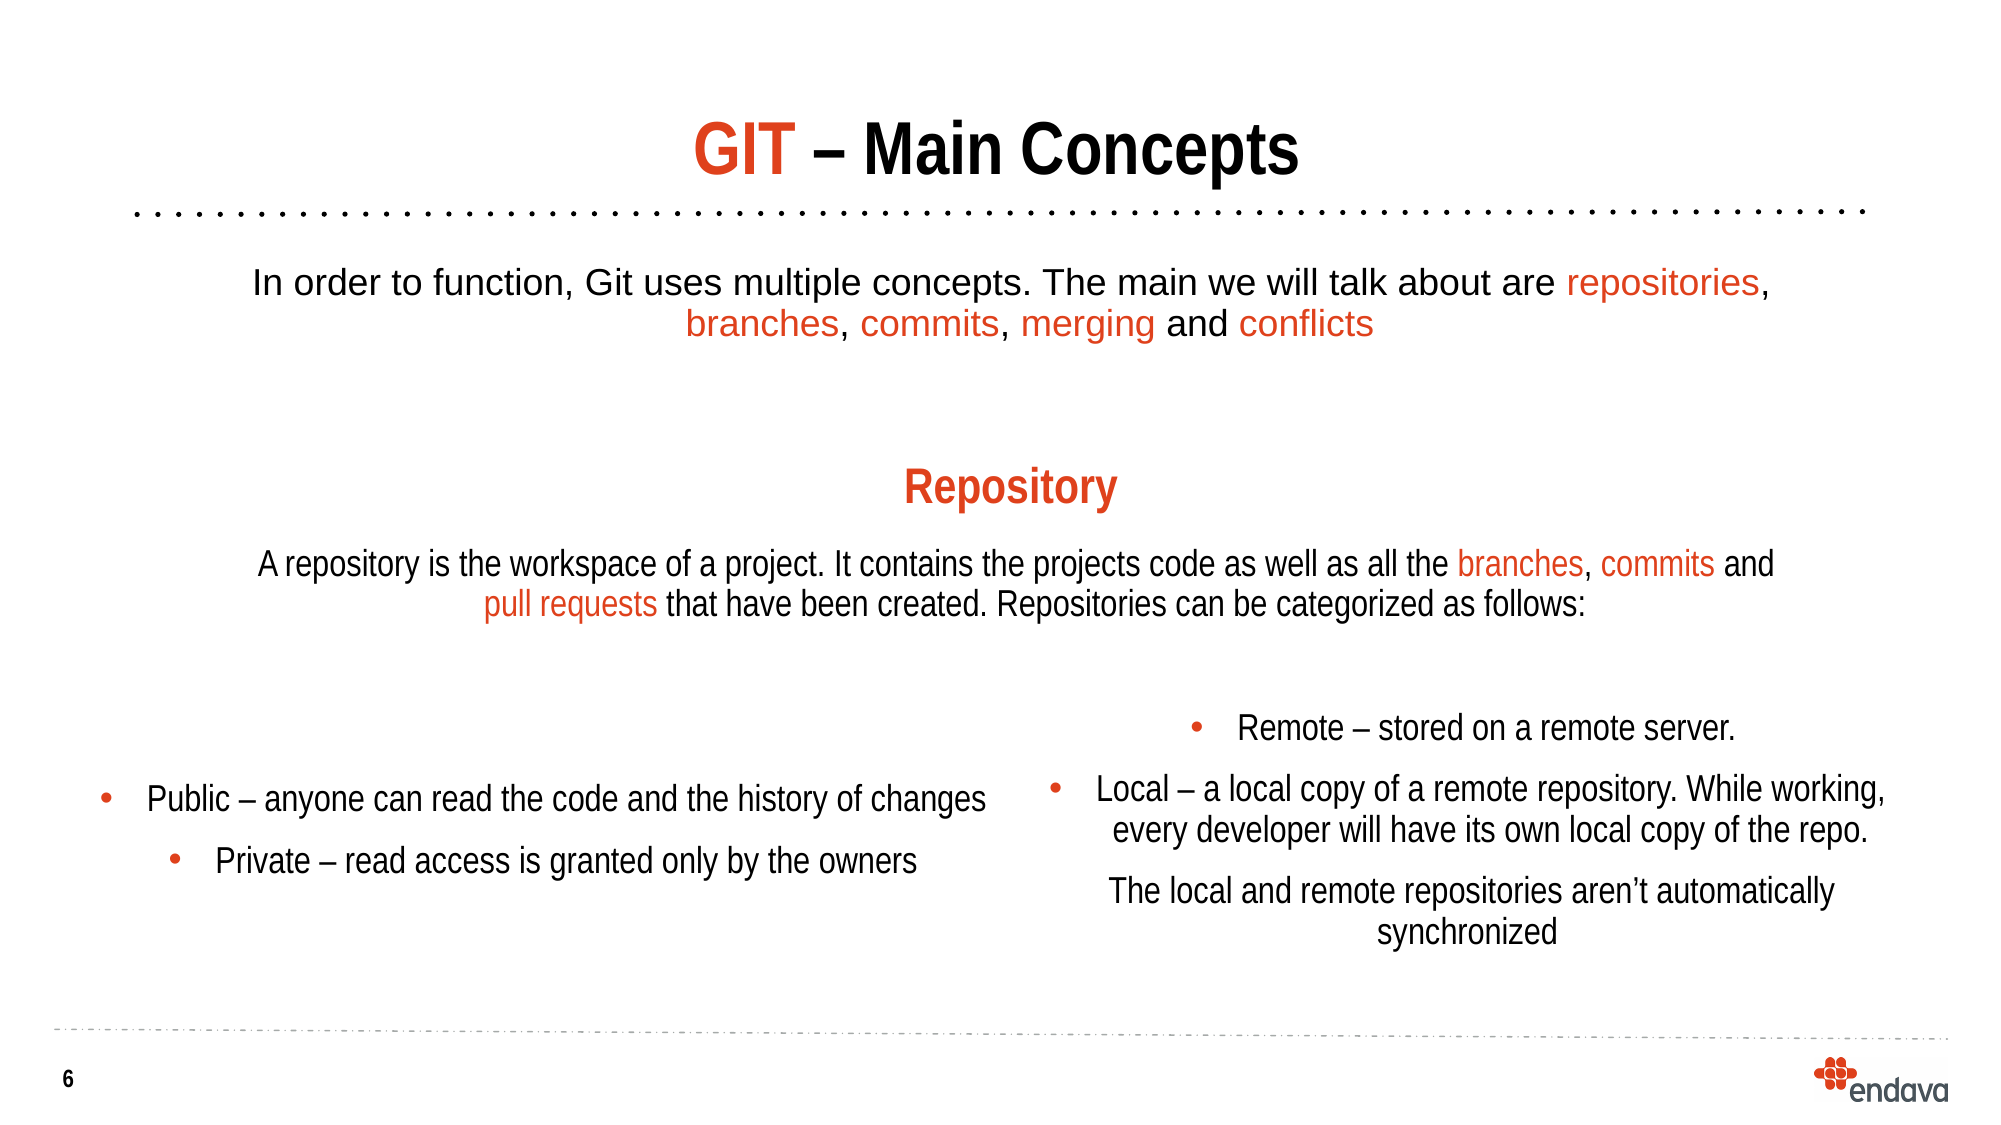

# GIT – Main Concepts
In order to function, Git uses multiple concepts. The main we will talk about are repositories, branches, commits, merging and conflicts
Repository
A repository is the workspace of a project. It contains the projects code as well as all the branches, commits and pull requests that have been created. Repositories can be categorized as follows:
Public – anyone can read the code and the history of changes
Private – read access is granted only by the owners
Remote – stored on a remote server.
Local – a local copy of a remote repository. While working, every developer will have its own local copy of the repo.
 The local and remote repositories aren’t automatically synchronized